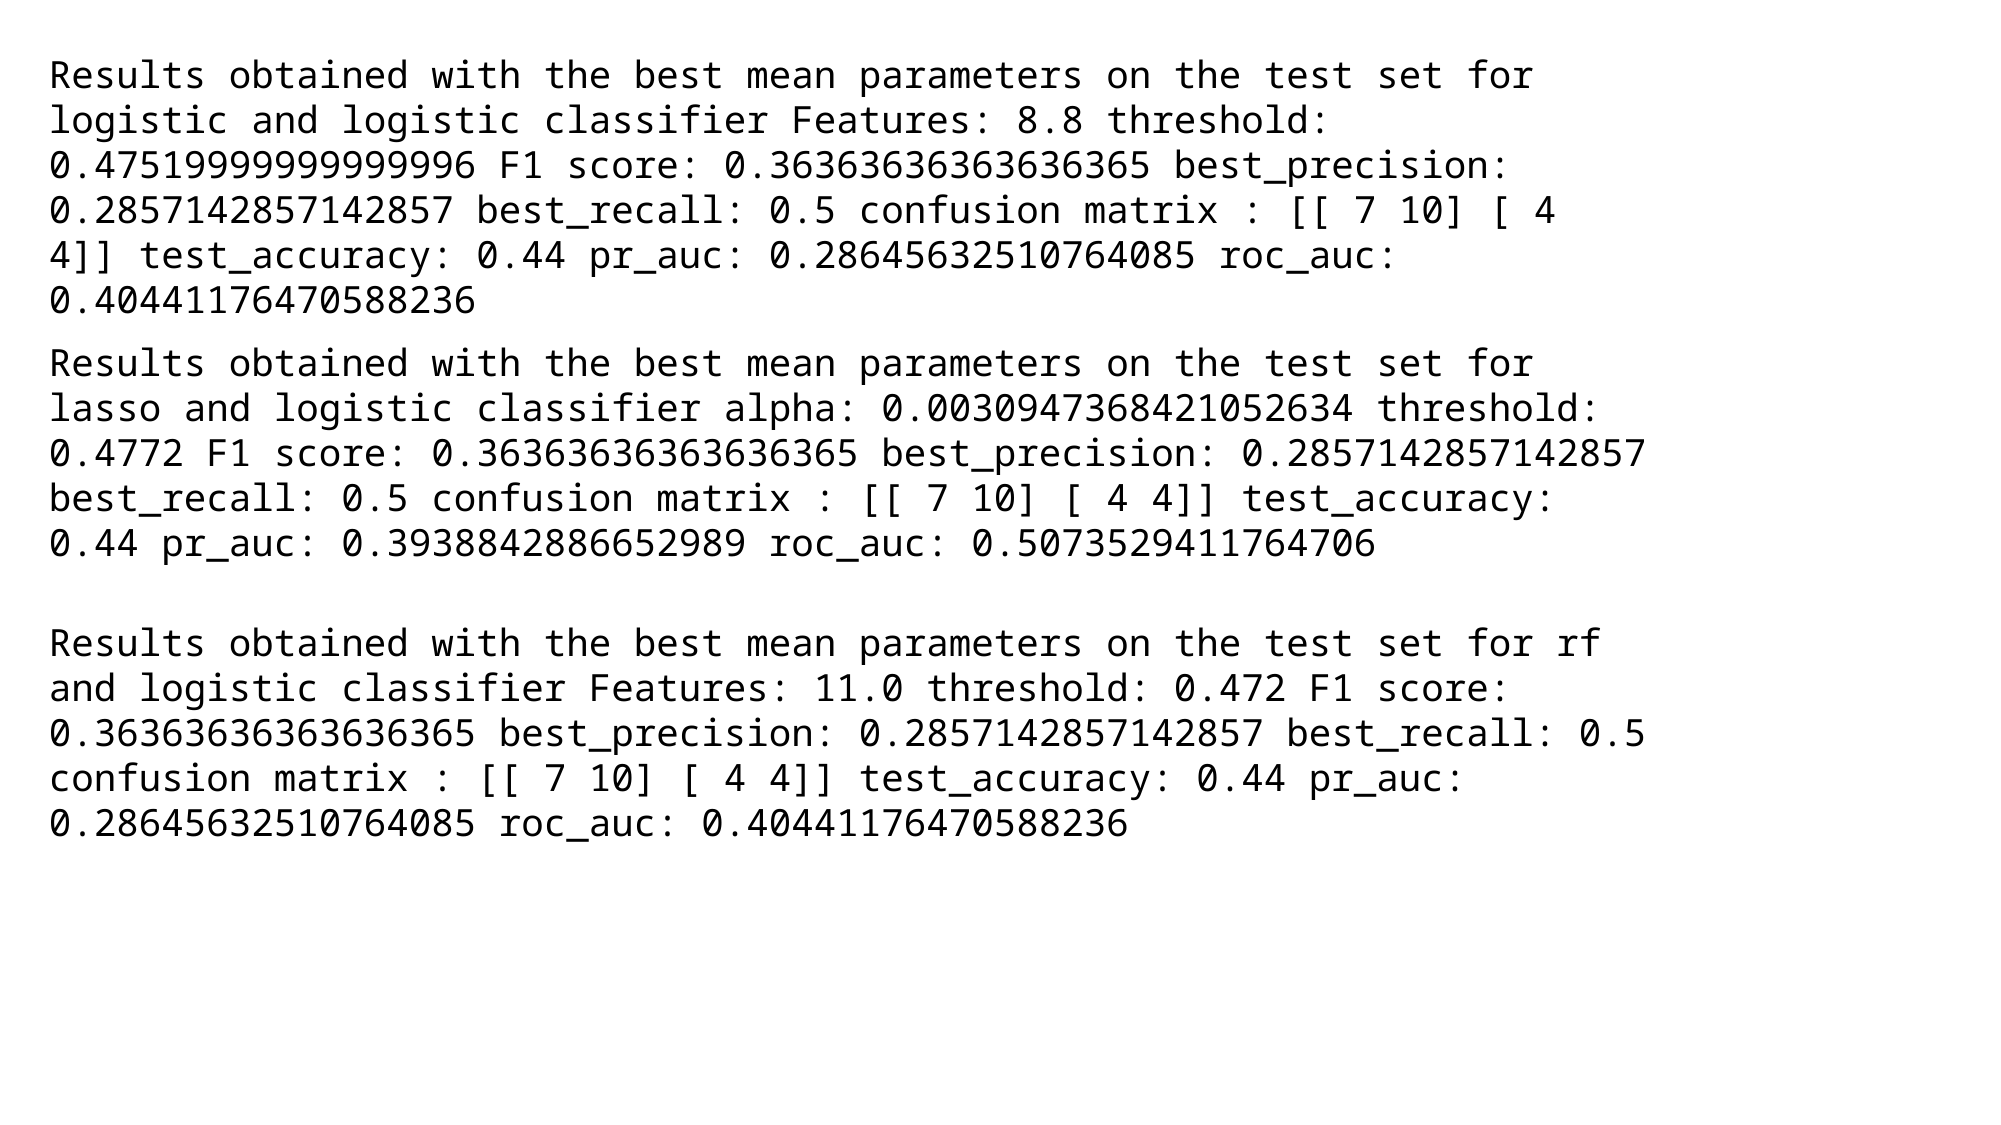

Results obtained with the best mean parameters on the test set for logistic and logistic classifier Features: 8.8 threshold: 0.47519999999999996 F1 score: 0.36363636363636365 best_precision: 0.2857142857142857 best_recall: 0.5 confusion matrix : [[ 7 10] [ 4 4]] test_accuracy: 0.44 pr_auc: 0.28645632510764085 roc_auc: 0.40441176470588236
Results obtained with the best mean parameters on the test set for lasso and logistic classifier alpha: 0.0030947368421052634 threshold: 0.4772 F1 score: 0.36363636363636365 best_precision: 0.2857142857142857 best_recall: 0.5 confusion matrix : [[ 7 10] [ 4 4]] test_accuracy: 0.44 pr_auc: 0.3938842886652989 roc_auc: 0.5073529411764706
Results obtained with the best mean parameters on the test set for rf and logistic classifier Features: 11.0 threshold: 0.472 F1 score: 0.36363636363636365 best_precision: 0.2857142857142857 best_recall: 0.5 confusion matrix : [[ 7 10] [ 4 4]] test_accuracy: 0.44 pr_auc: 0.28645632510764085 roc_auc: 0.40441176470588236